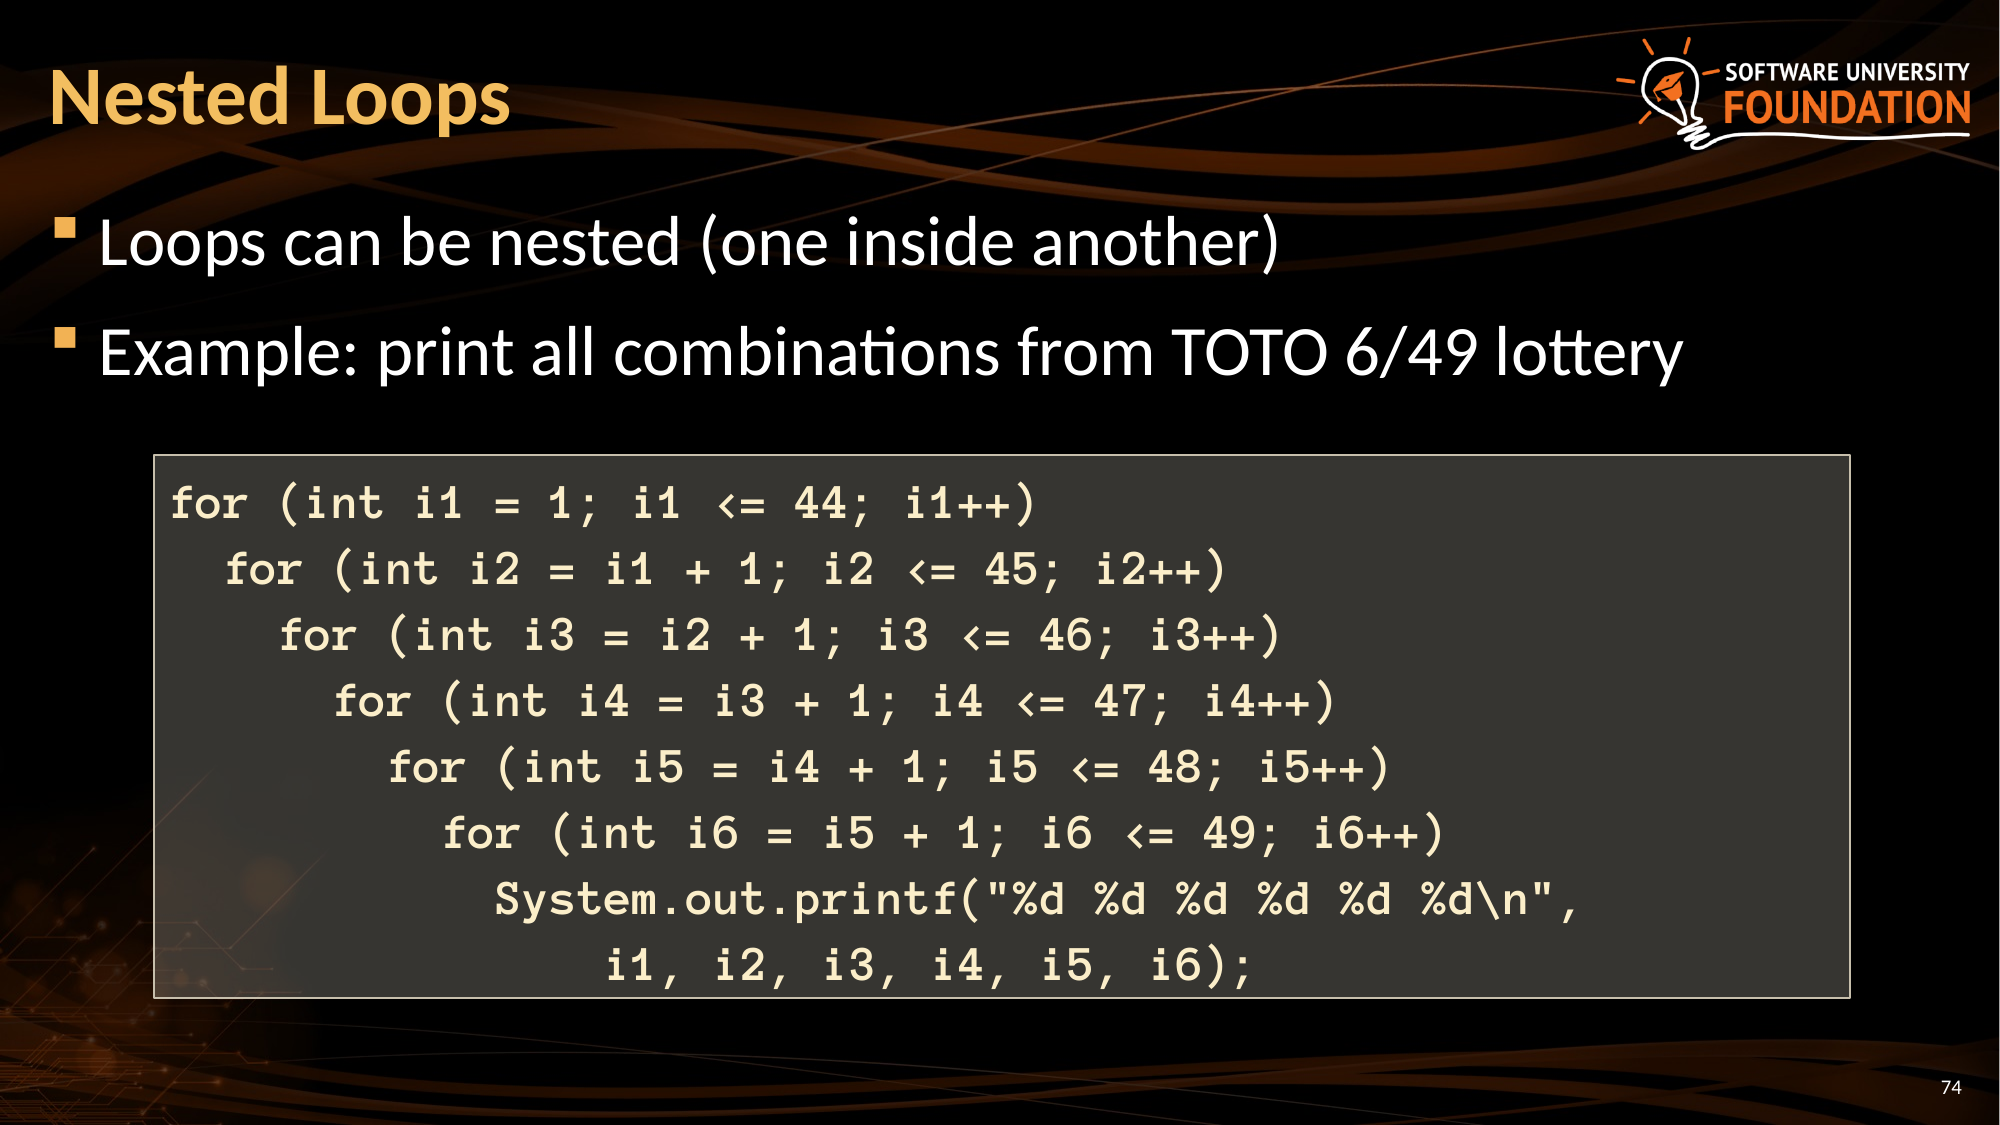

# Nested Loops
Loops can be nested (one inside another)
Example: print all combinations from TOTO 6/49 lottery
for (int i1 = 1; i1 <= 44; i1++)
  for (int i2 = i1 + 1; i2 <= 45; i2++)
    for (int i3 = i2 + 1; i3 <= 46; i3++)
      for (int i4 = i3 + 1; i4 <= 47; i4++)
        for (int i5 = i4 + 1; i5 <= 48; i5++)
          for (int i6 = i5 + 1; i6 <= 49; i6++)
            System.out.printf("%d %d %d %d %d %d\n",
                i1, i2, i3, i4, i5, i6);
74